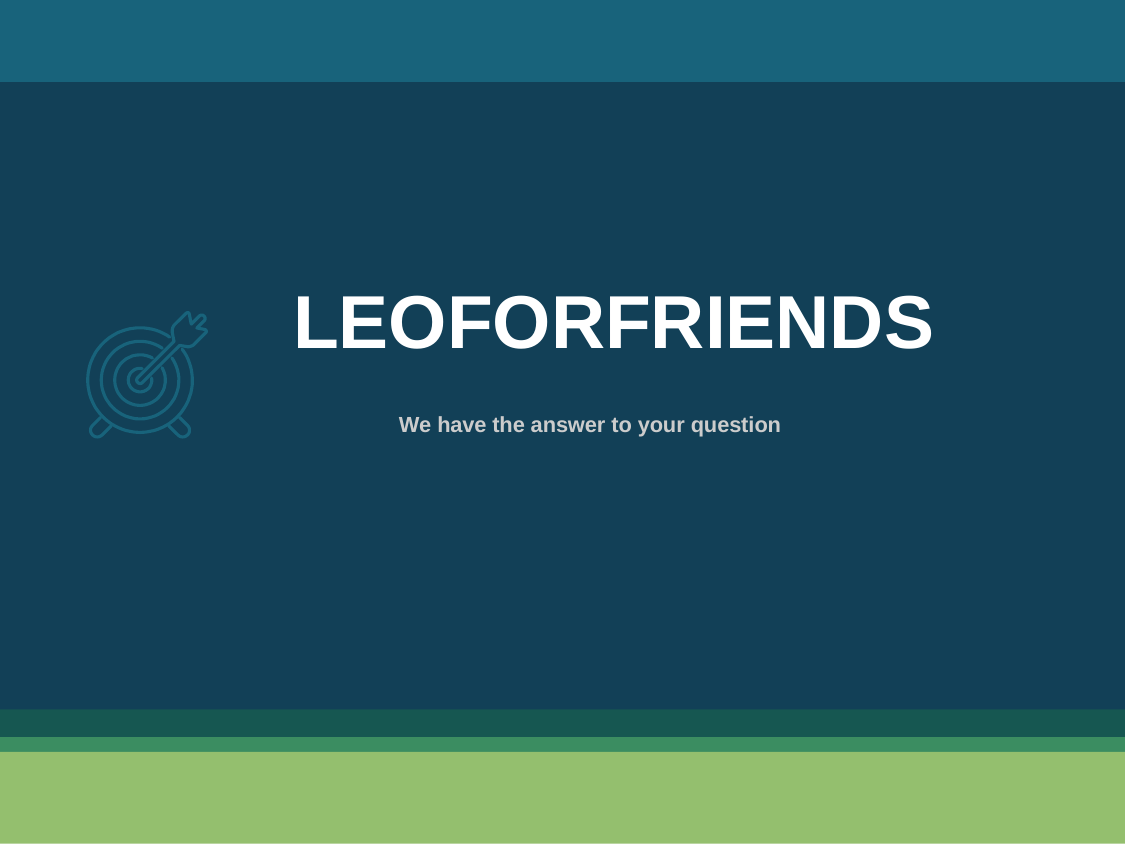

# LEOFORFRIENDS

We have the answer to your question